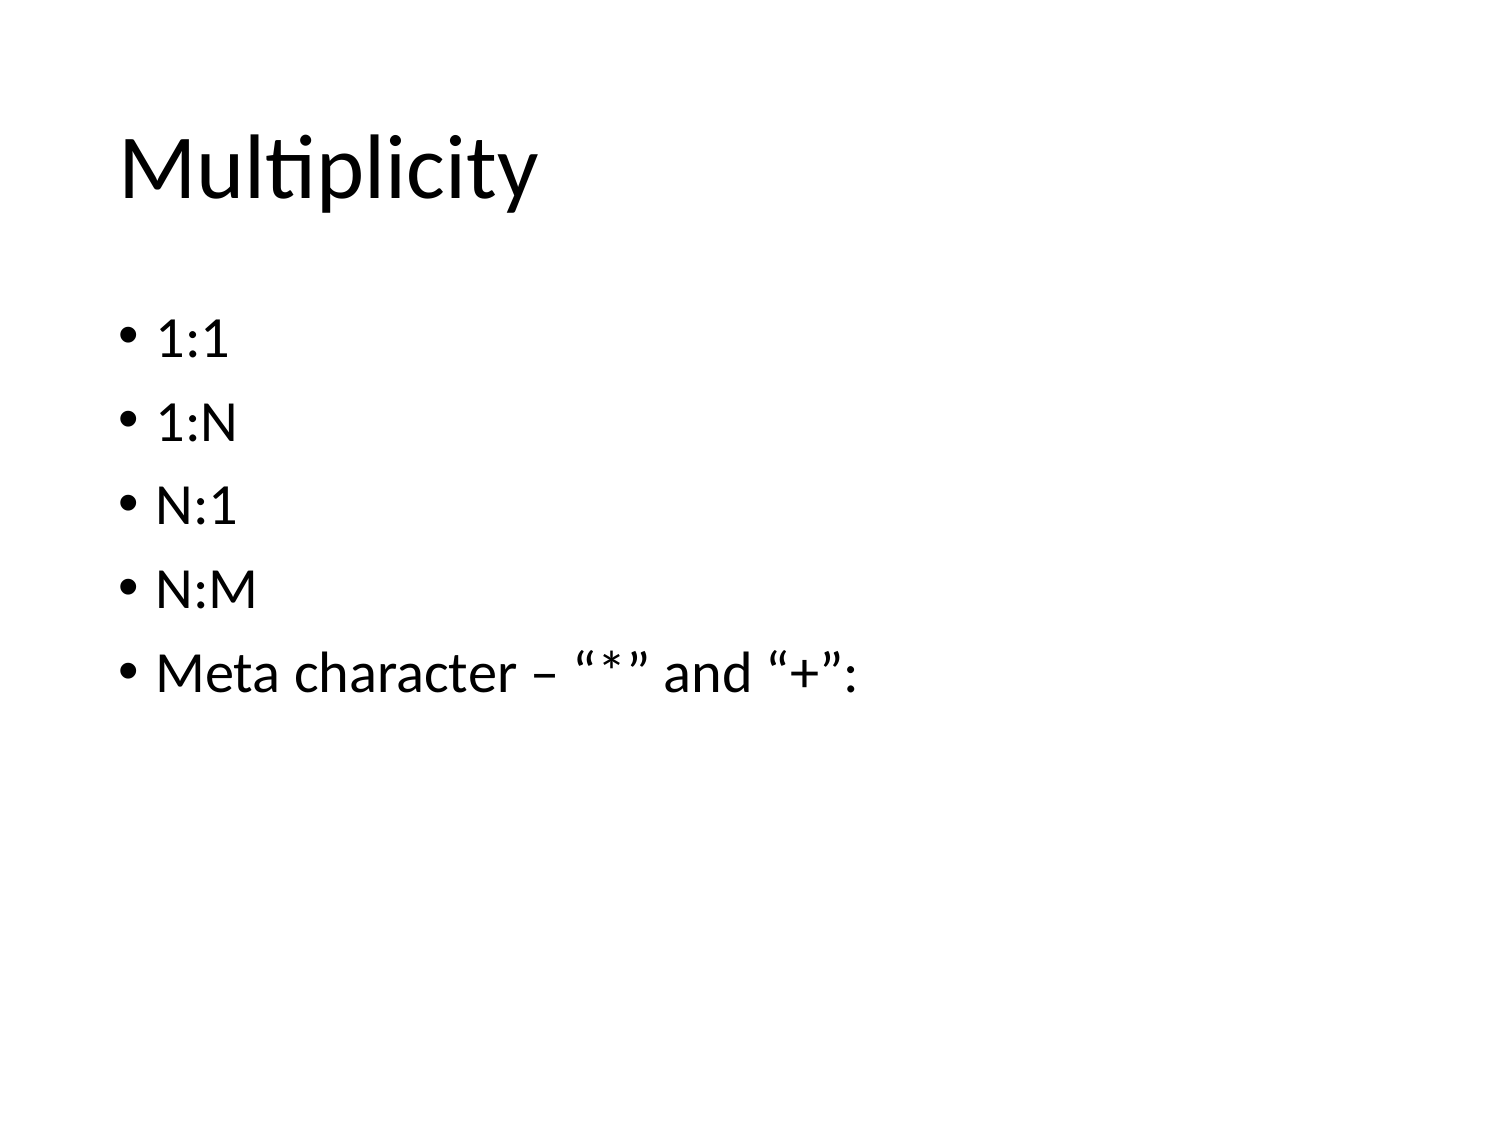

# Multiplicity
1:1
1:N
N:1
N:M
Meta character – “*” and “+”: